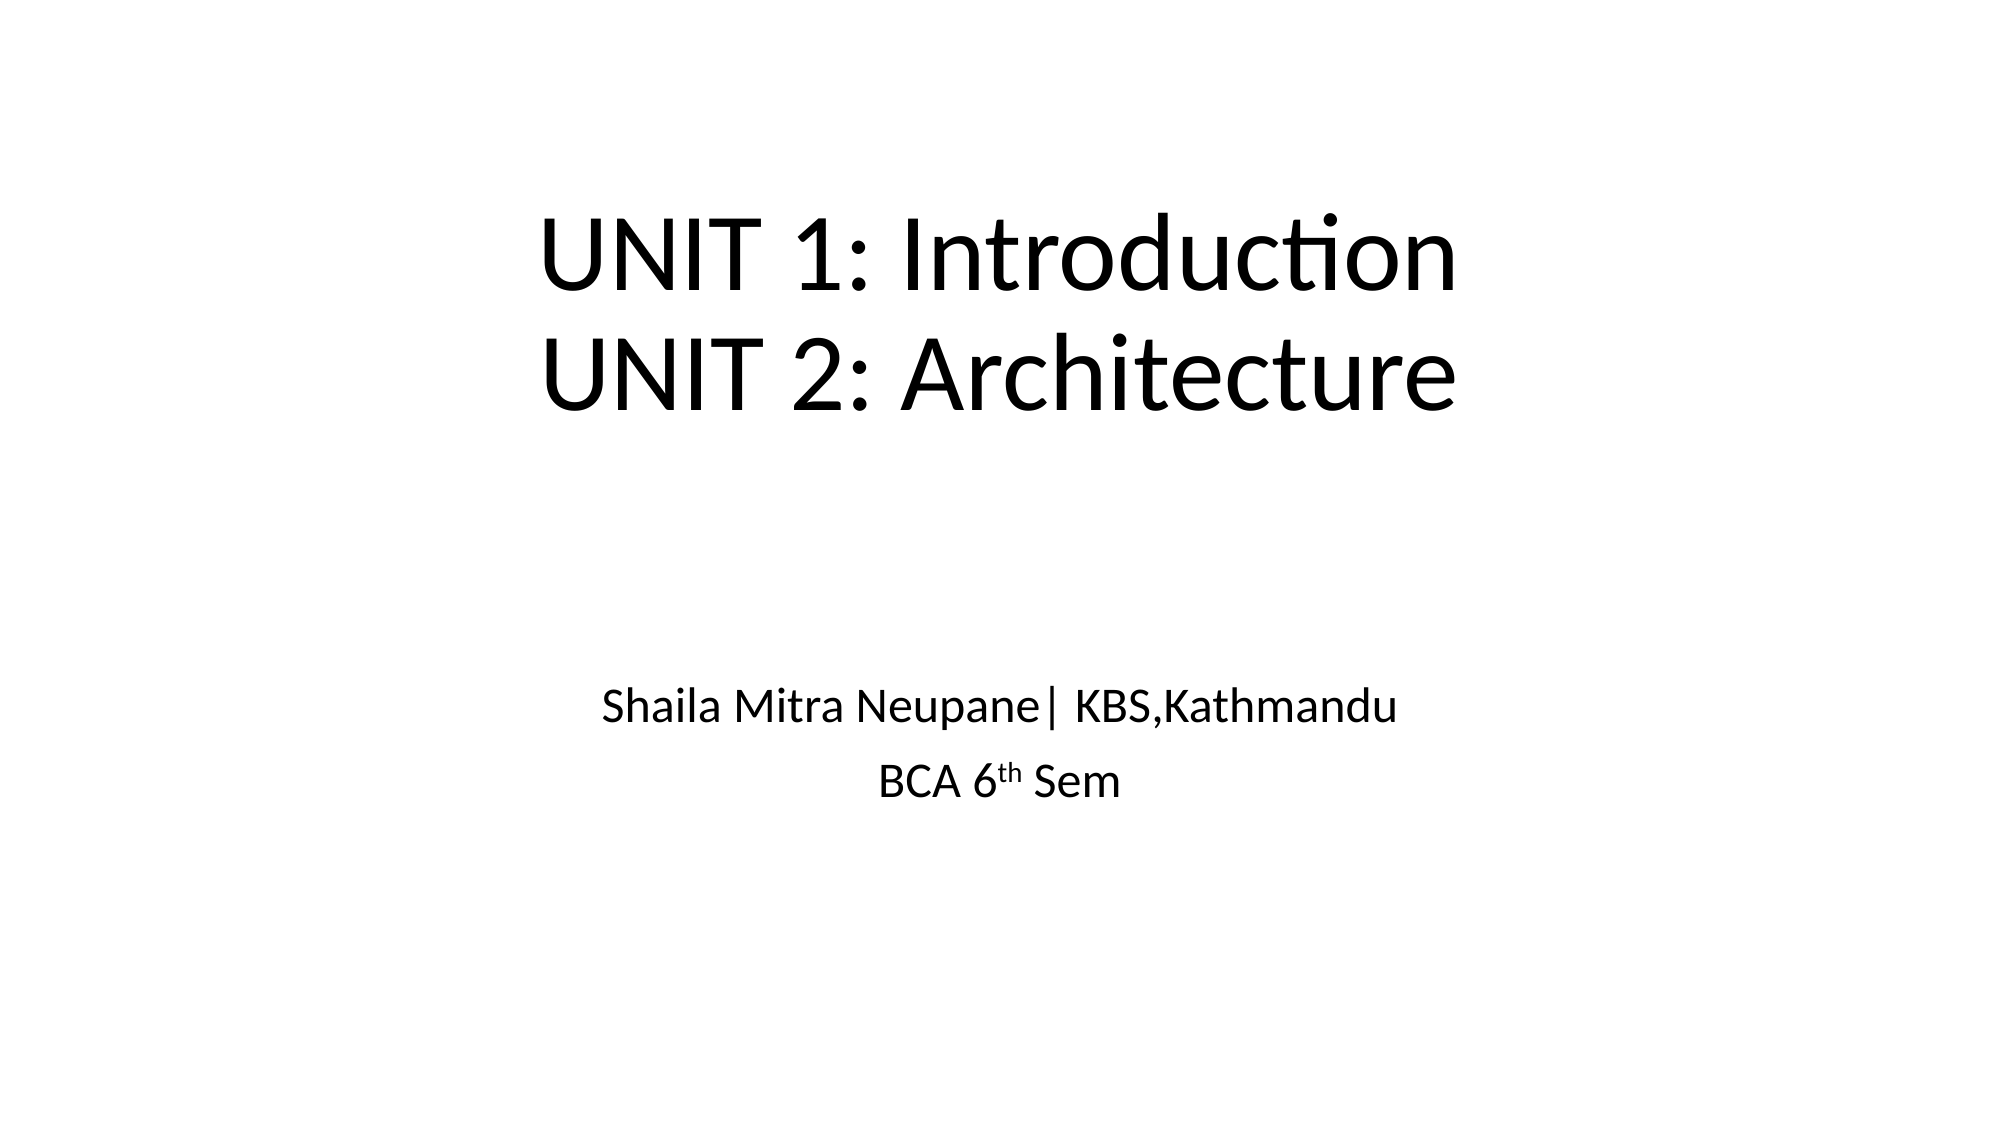

# UNIT 1: Introduction UNIT 2: Architecture

Shaila Mitra Neupane| KBS,Kathmandu
BCA 6th Sem